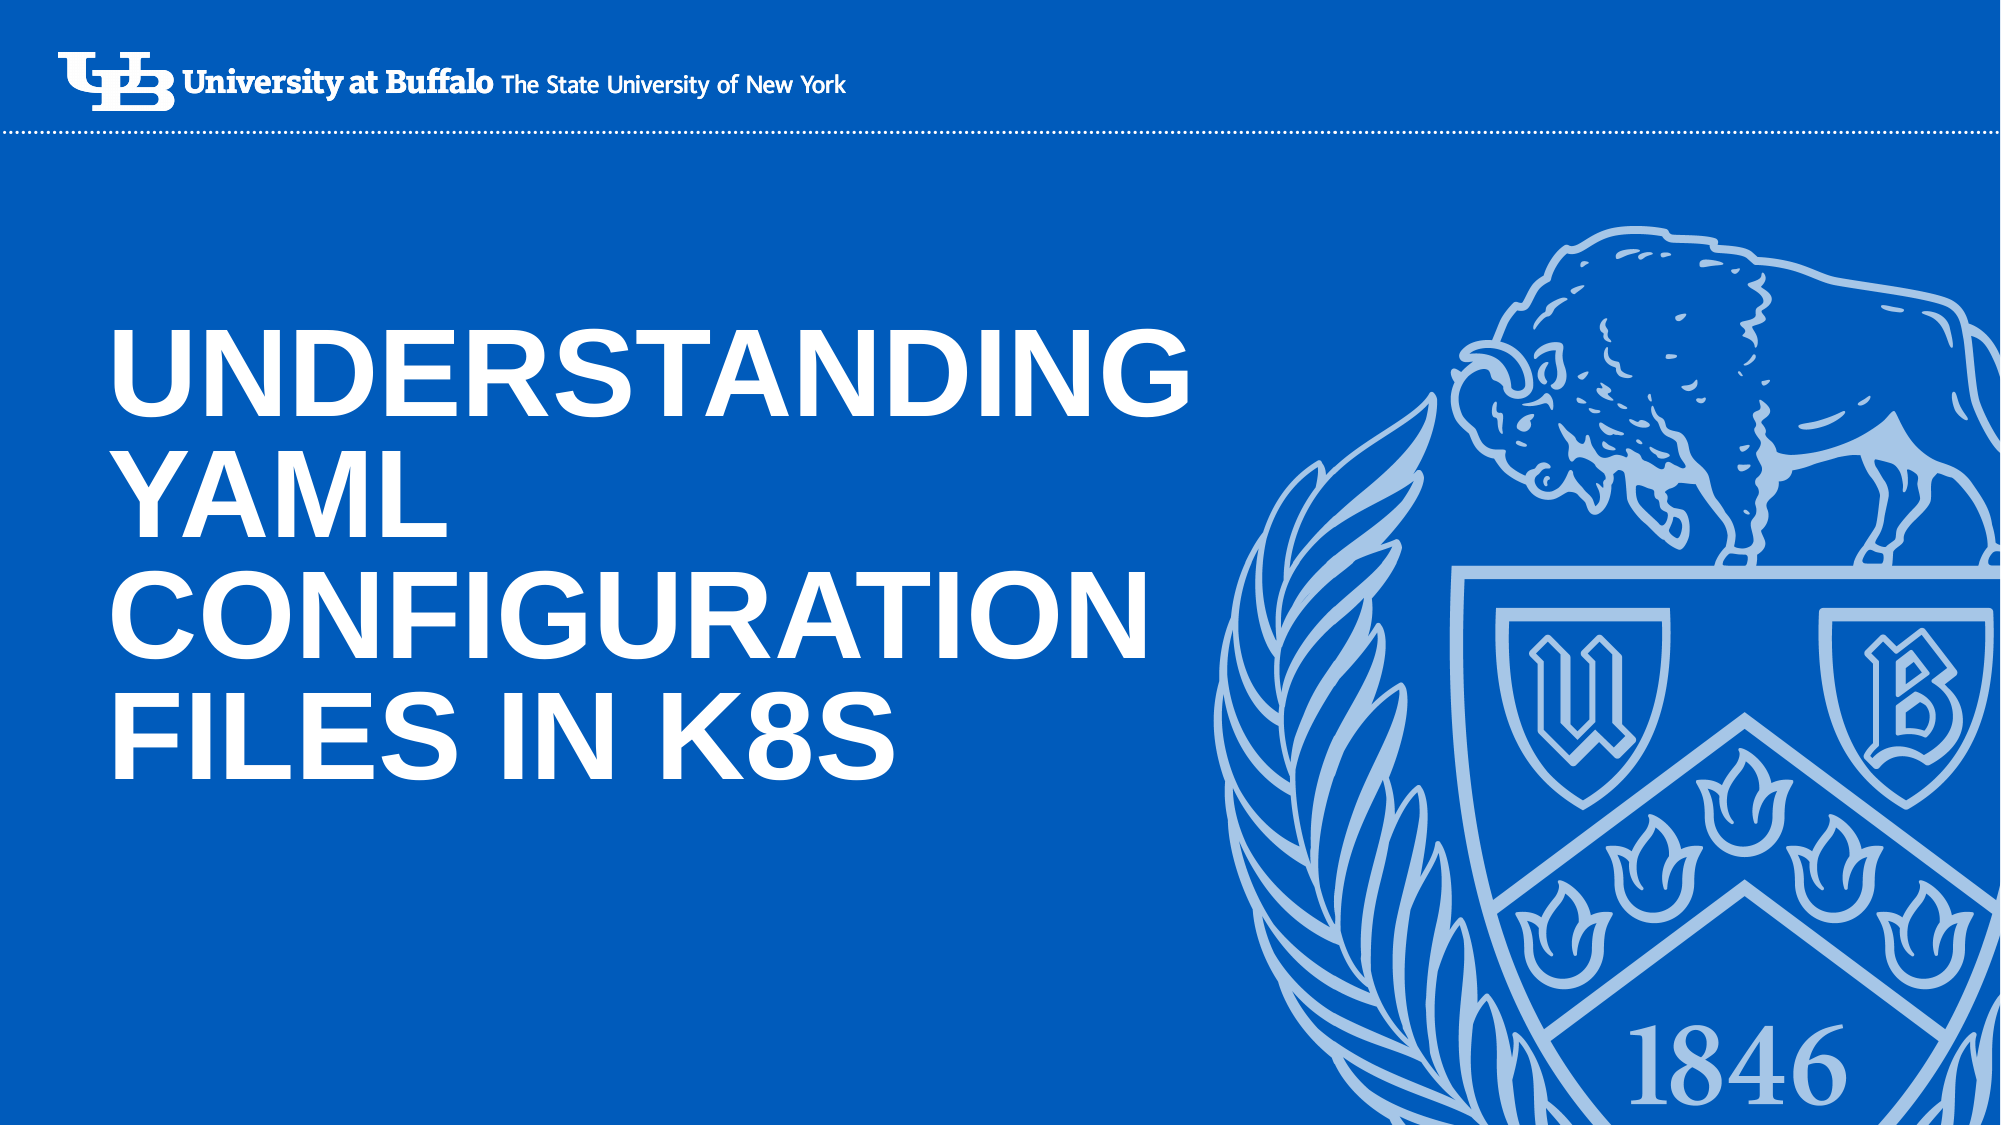

# Understanding yaml configuration files in k8s